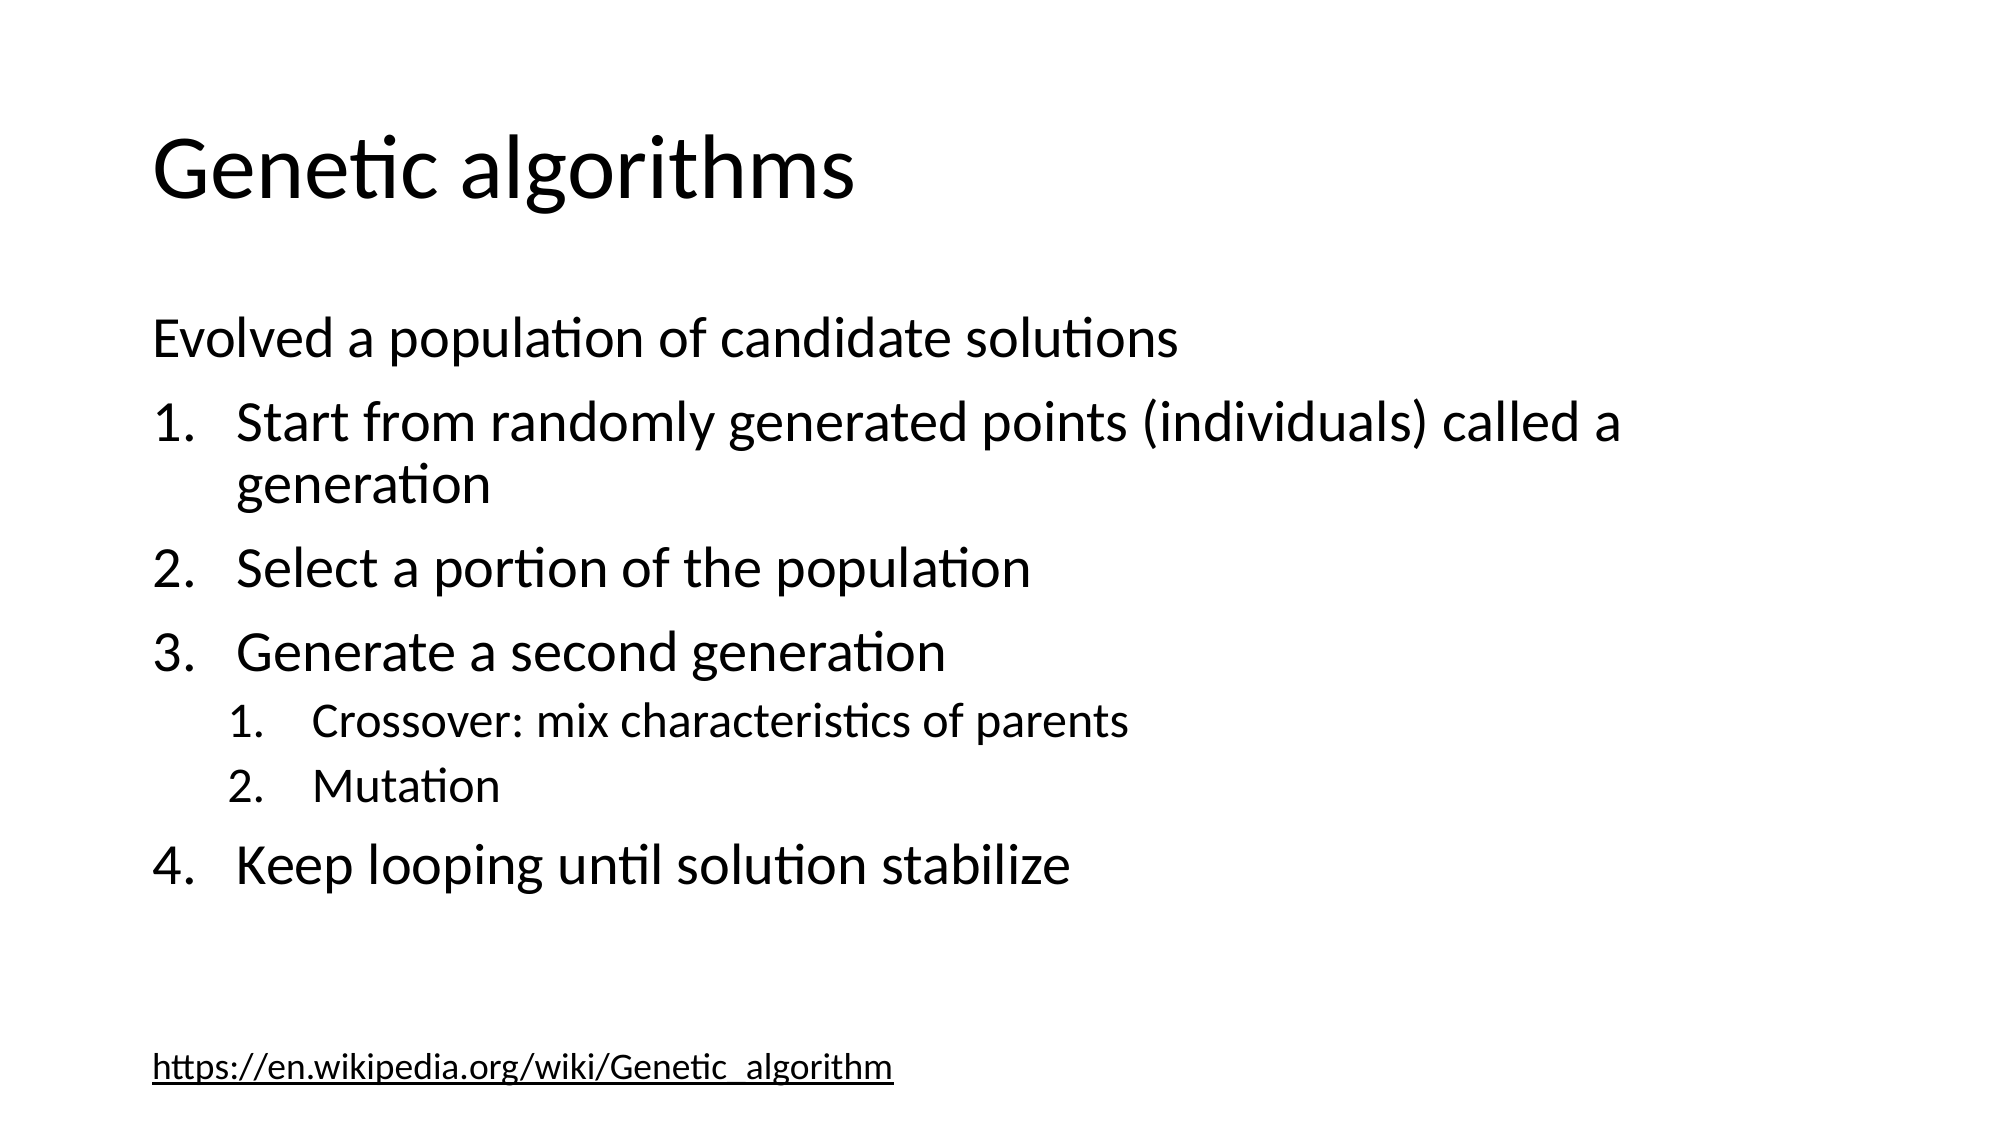

# Genetic algorithms
Evolved a population of candidate solutions
Start from randomly generated points (individuals) called a generation
Select a portion of the population
Generate a second generation
Crossover: mix characteristics of parents
Mutation
Keep looping until solution stabilize
https://en.wikipedia.org/wiki/Genetic_algorithm